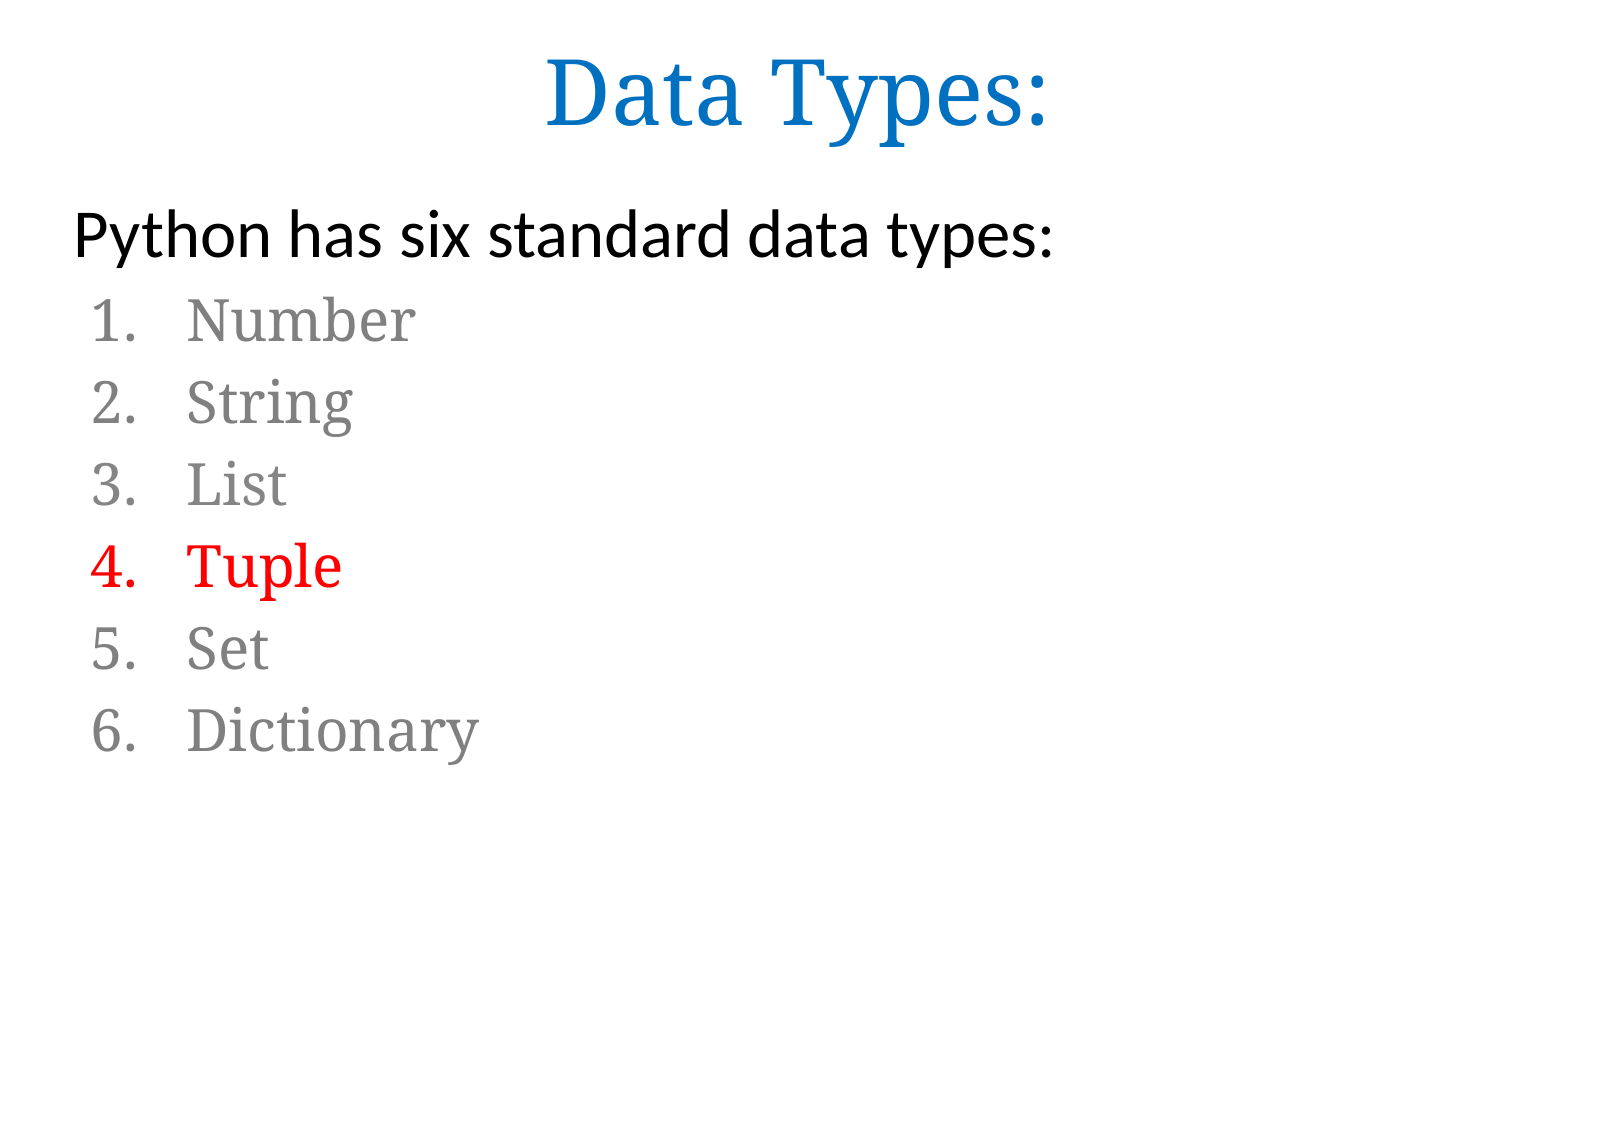

# Data Types:
Python has six standard data types:
Number
String
List
Tuple
Set
Dictionary